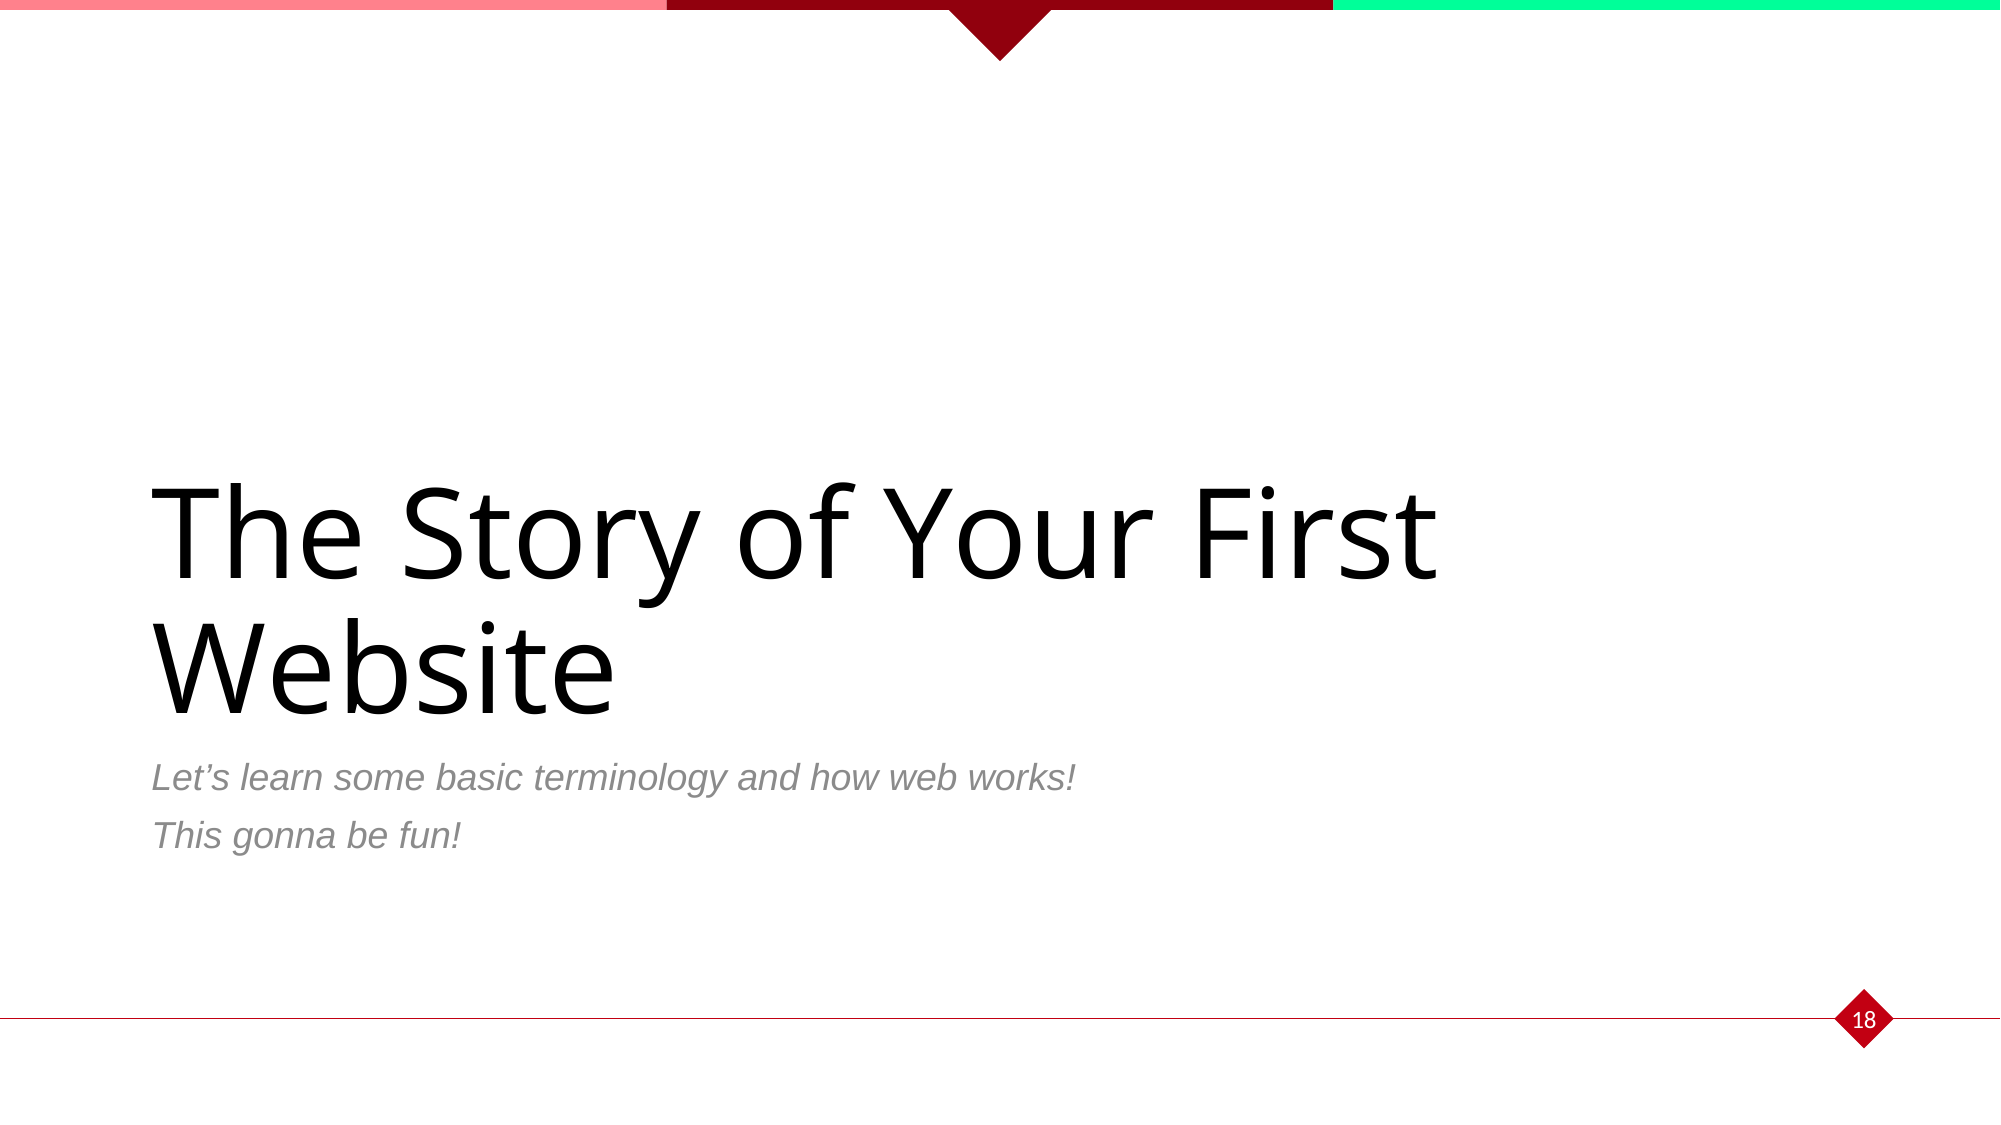

# The Story of Your First Website
Let’s learn some basic terminology and how web works!
This gonna be fun!